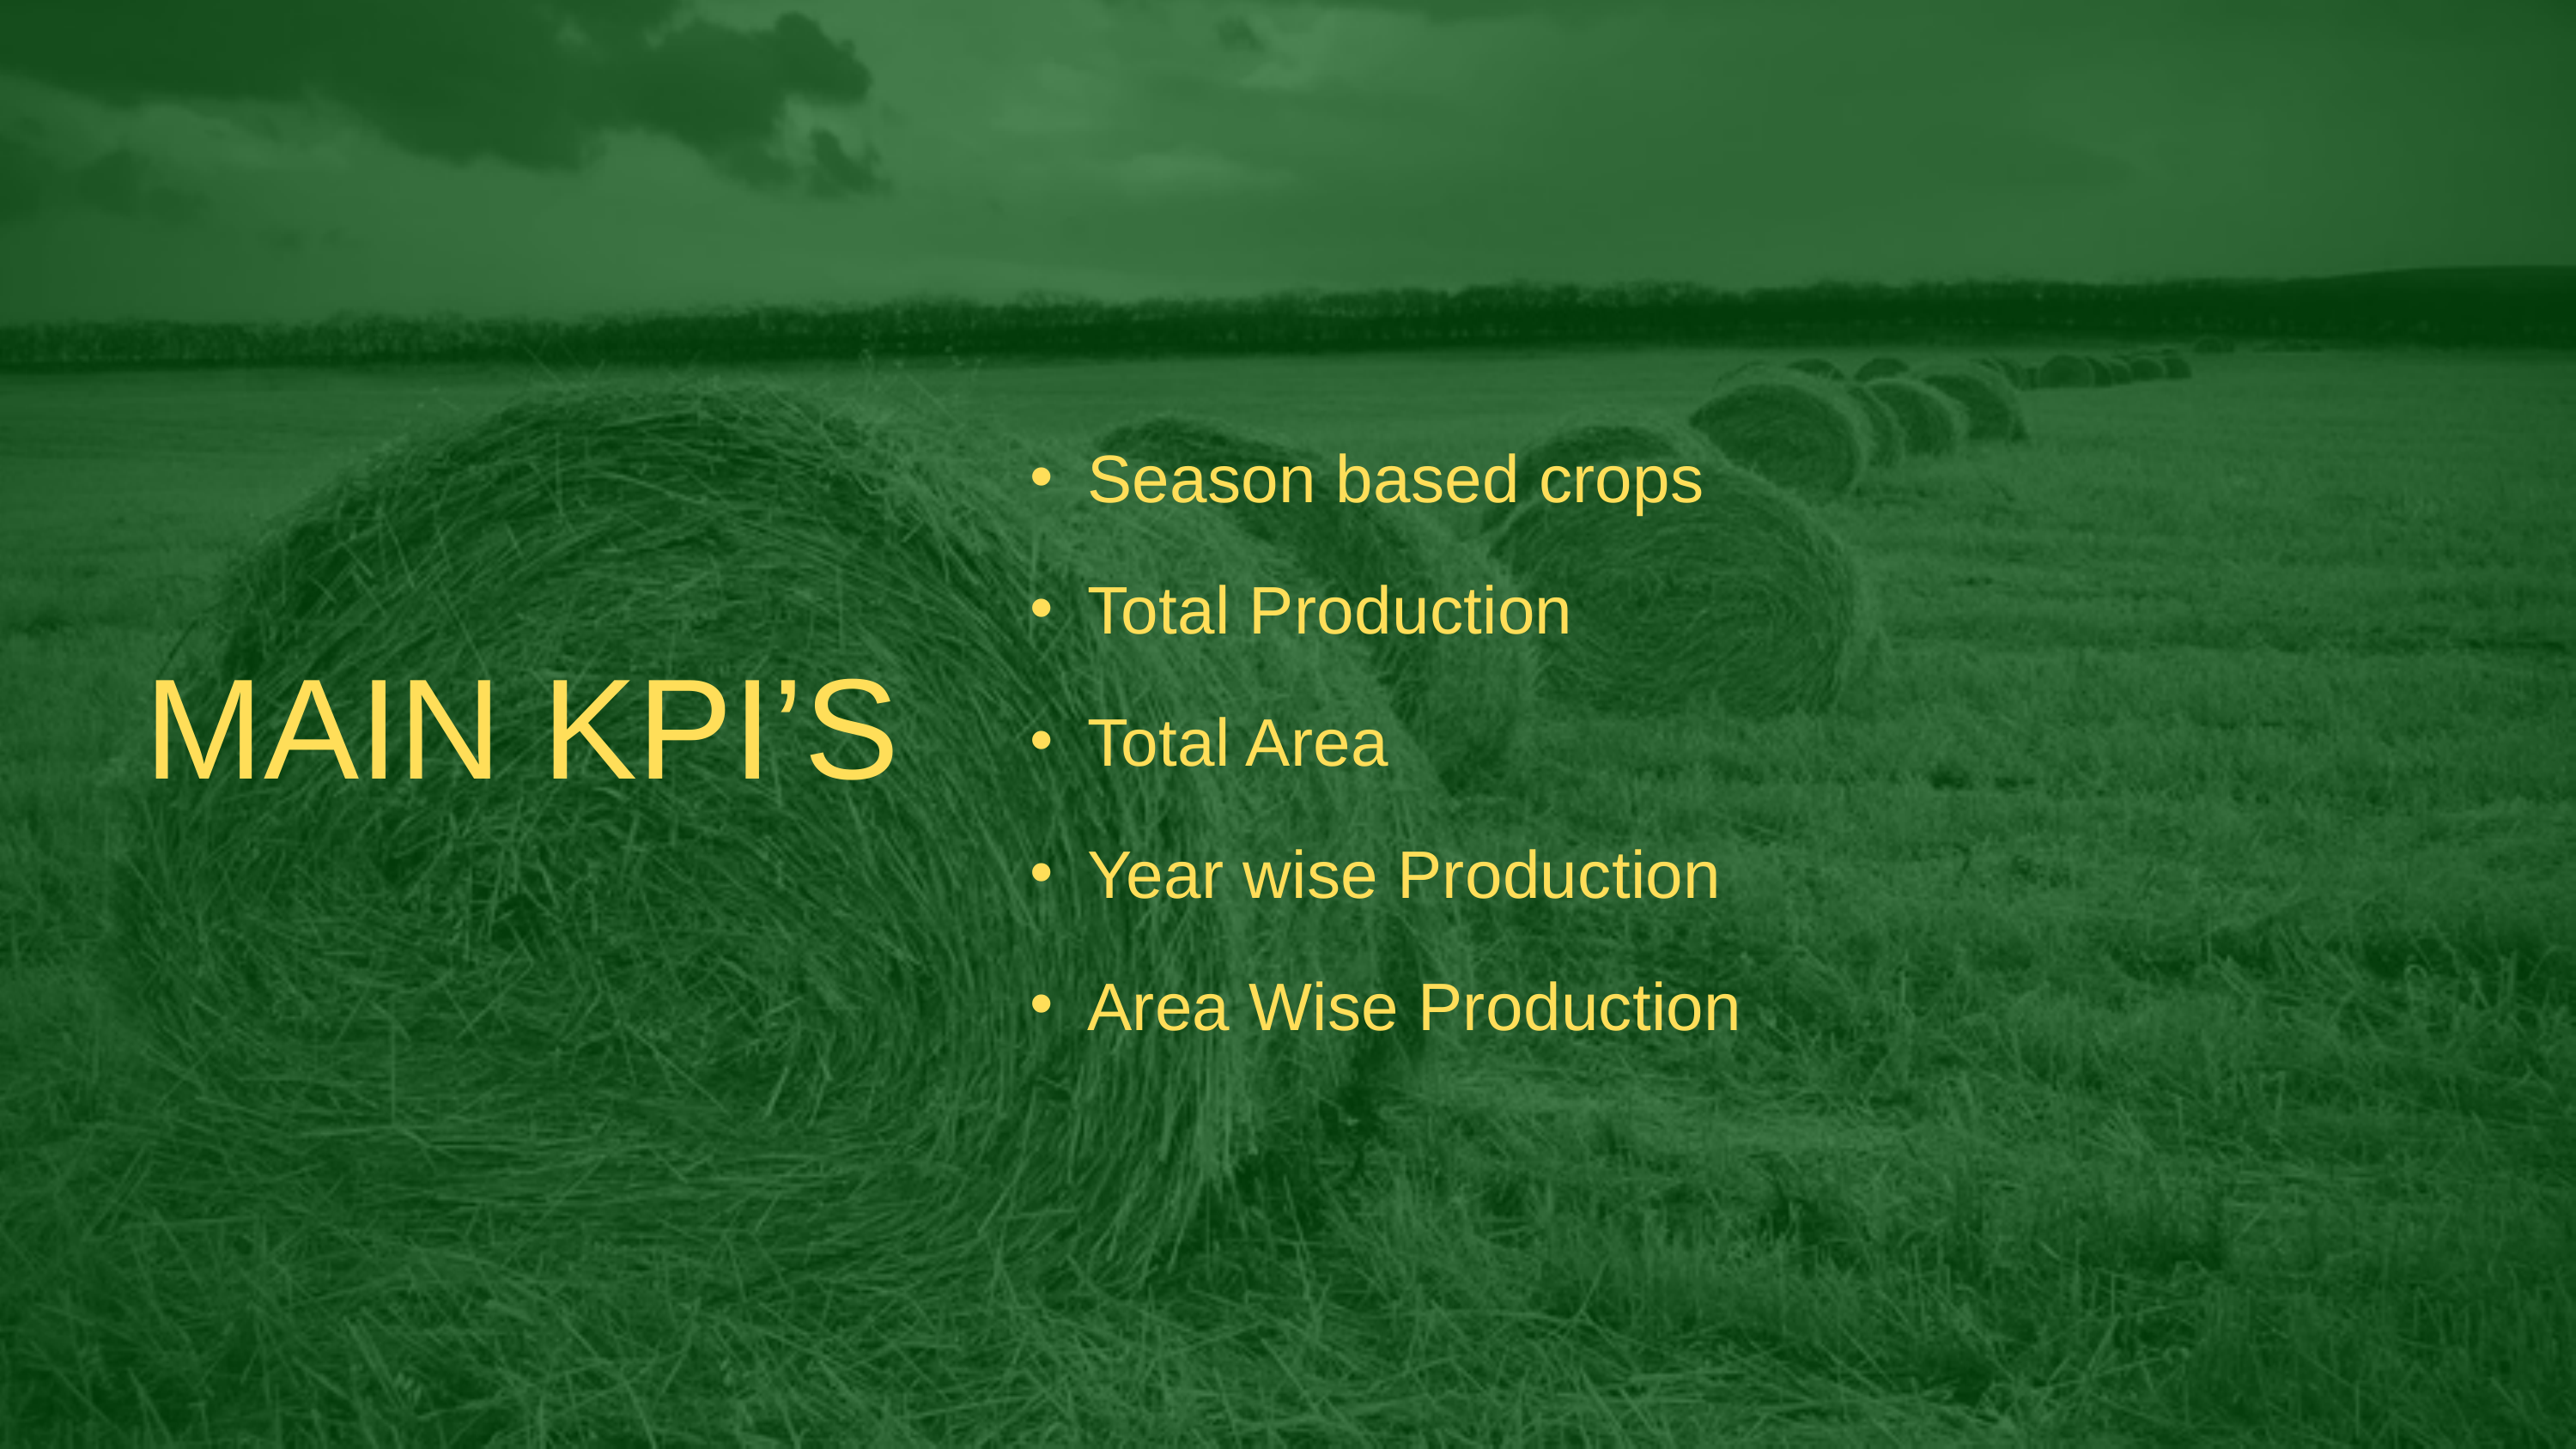

Season based crops
Total Production
Total Area
Year wise Production
Area Wise Production
MAIN KPI’S